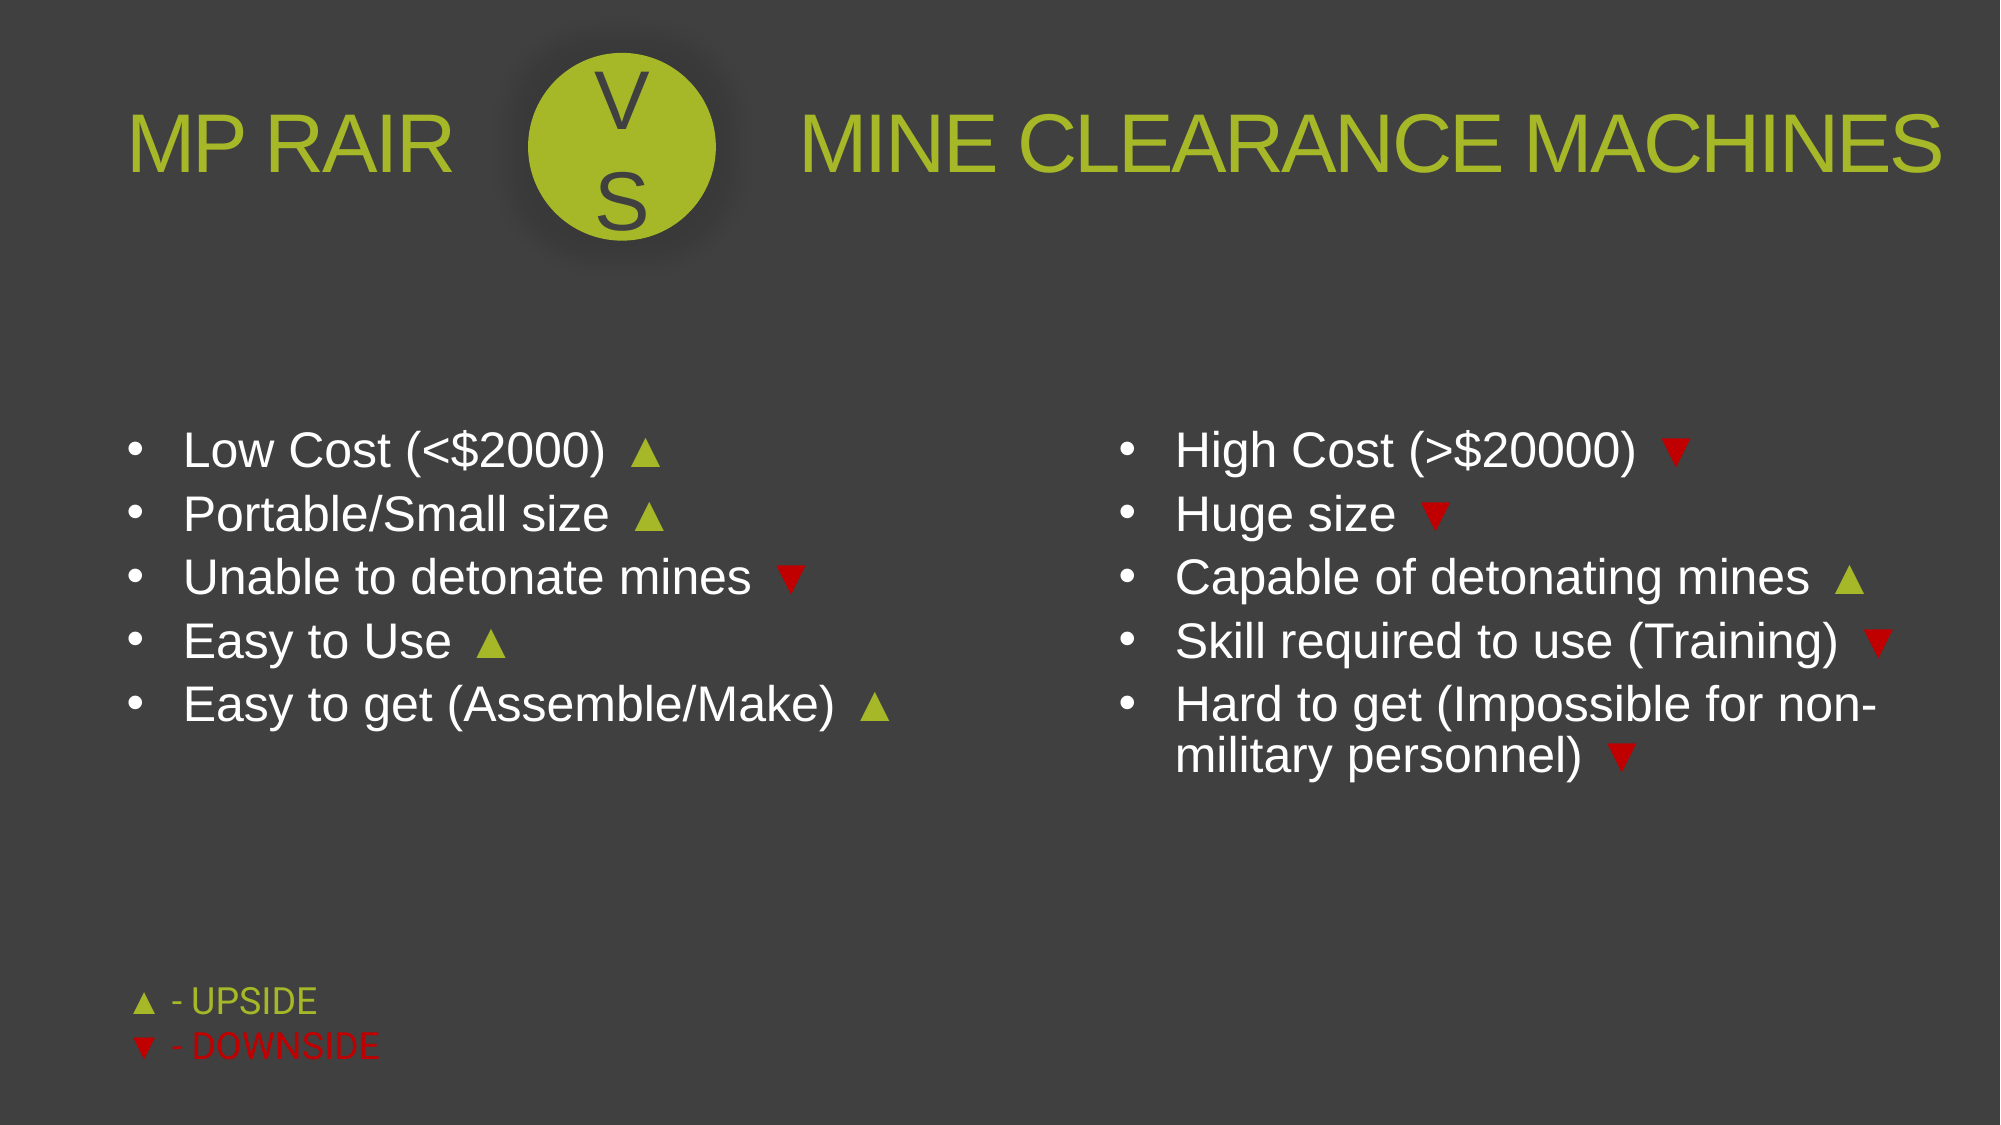

VS
MINE CLEARANCE MACHINES
# MP RAIR
Low Cost (<$2000) ▲
Portable/Small size ▲
Unable to detonate mines ▼
Easy to Use ▲
Easy to get (Assemble/Make) ▲
High Cost (>$20000) ▼
Huge size ▼
Capable of detonating mines ▲
Skill required to use (Training) ▼
Hard to get (Impossible for non-military personnel) ▼
▲ - UPSIDE
▼ - DOWNSIDE